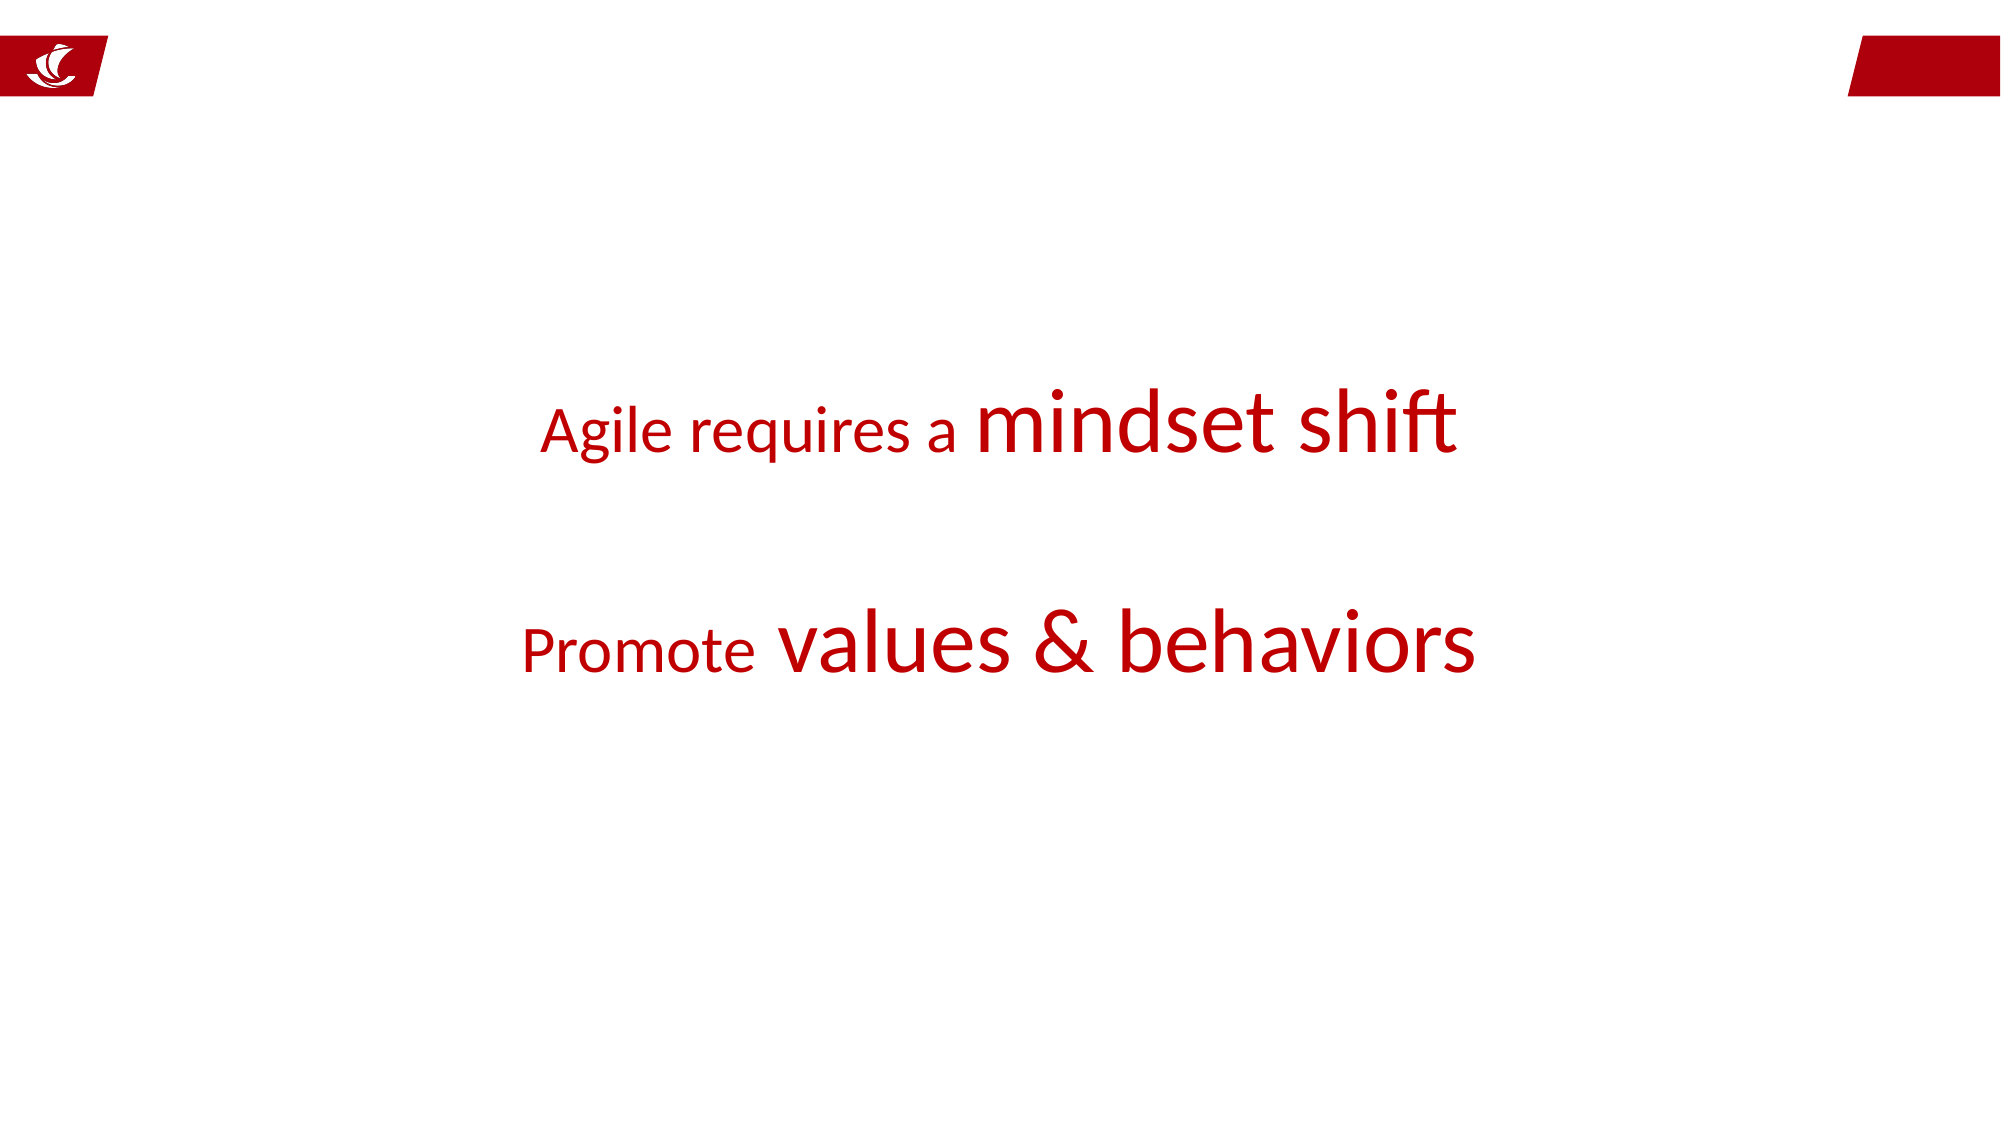

Agile requires a mindset shift

Promote values & behaviors